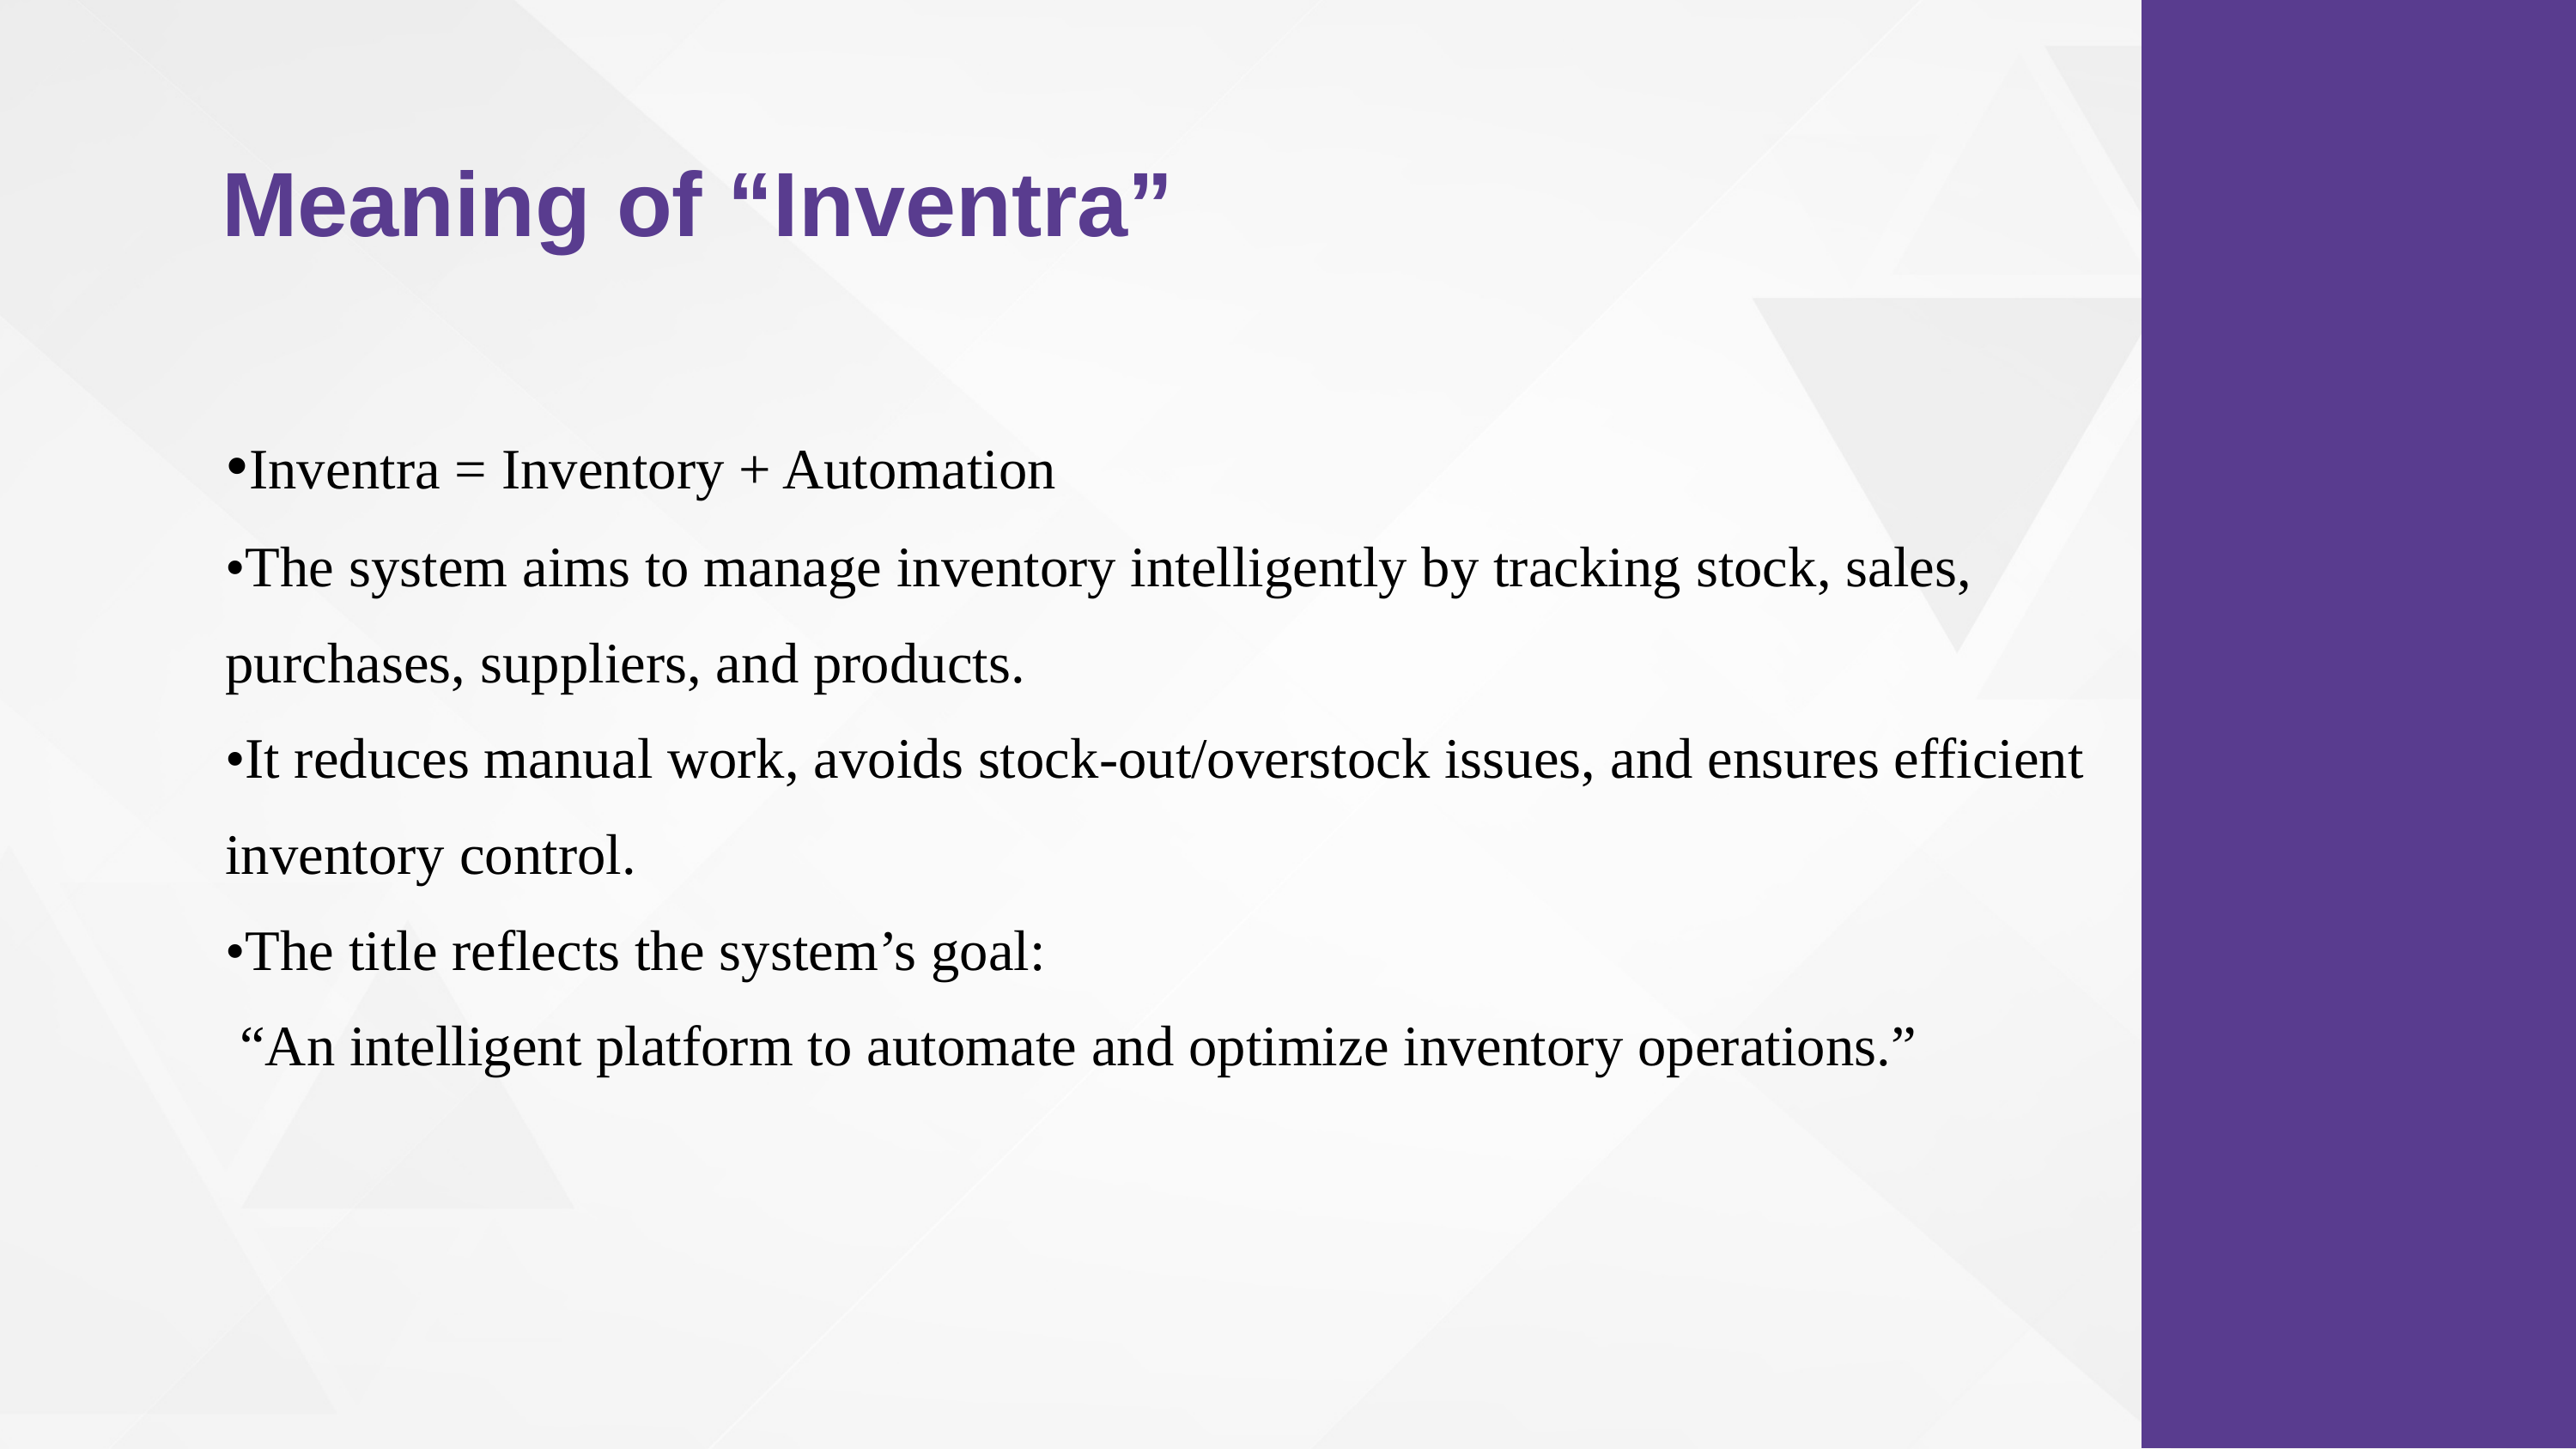

Meaning of “Inventra”

•Inventra = Inventory + Automation
•The system aims to manage inventory intelligently by tracking stock, sales, purchases, suppliers, and products.
•It reduces manual work, avoids stock-out/overstock issues, and ensures efficient inventory control.
•The title reflects the system’s goal:
 “An intelligent platform to automate and optimize inventory operations.”